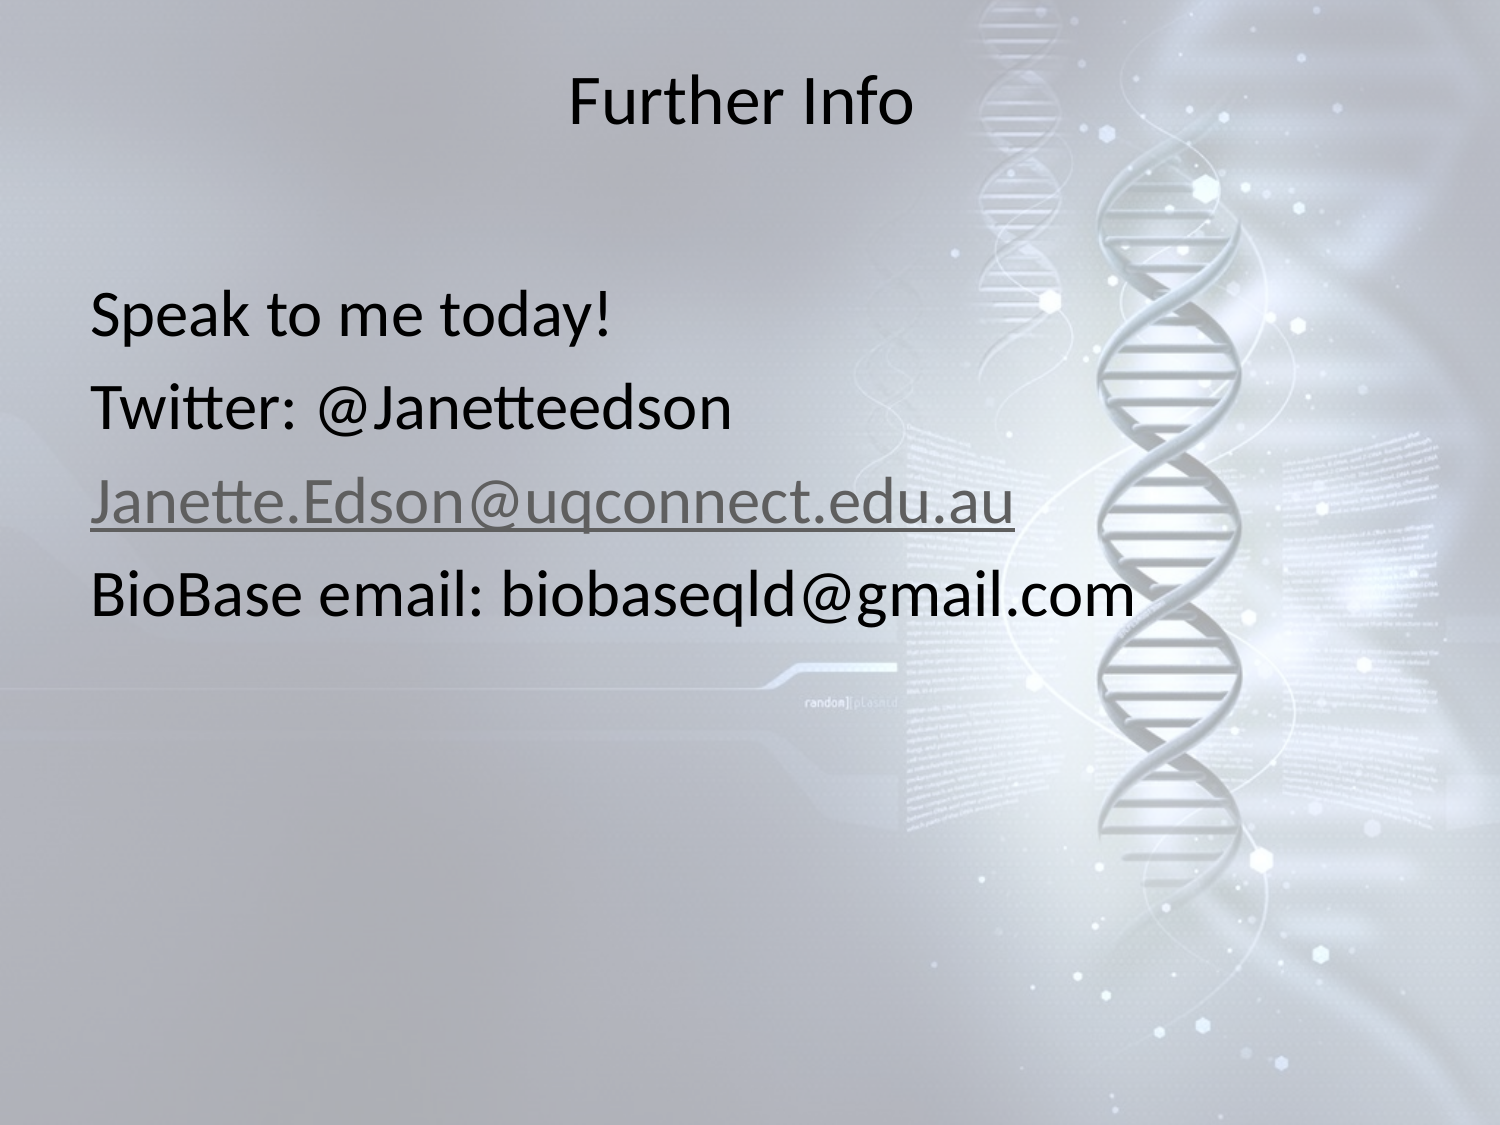

# Further Info
Speak to me today!
Twitter: @Janetteedson
Janette.Edson@uqconnect.edu.au
BioBase email: biobaseqld@gmail.com